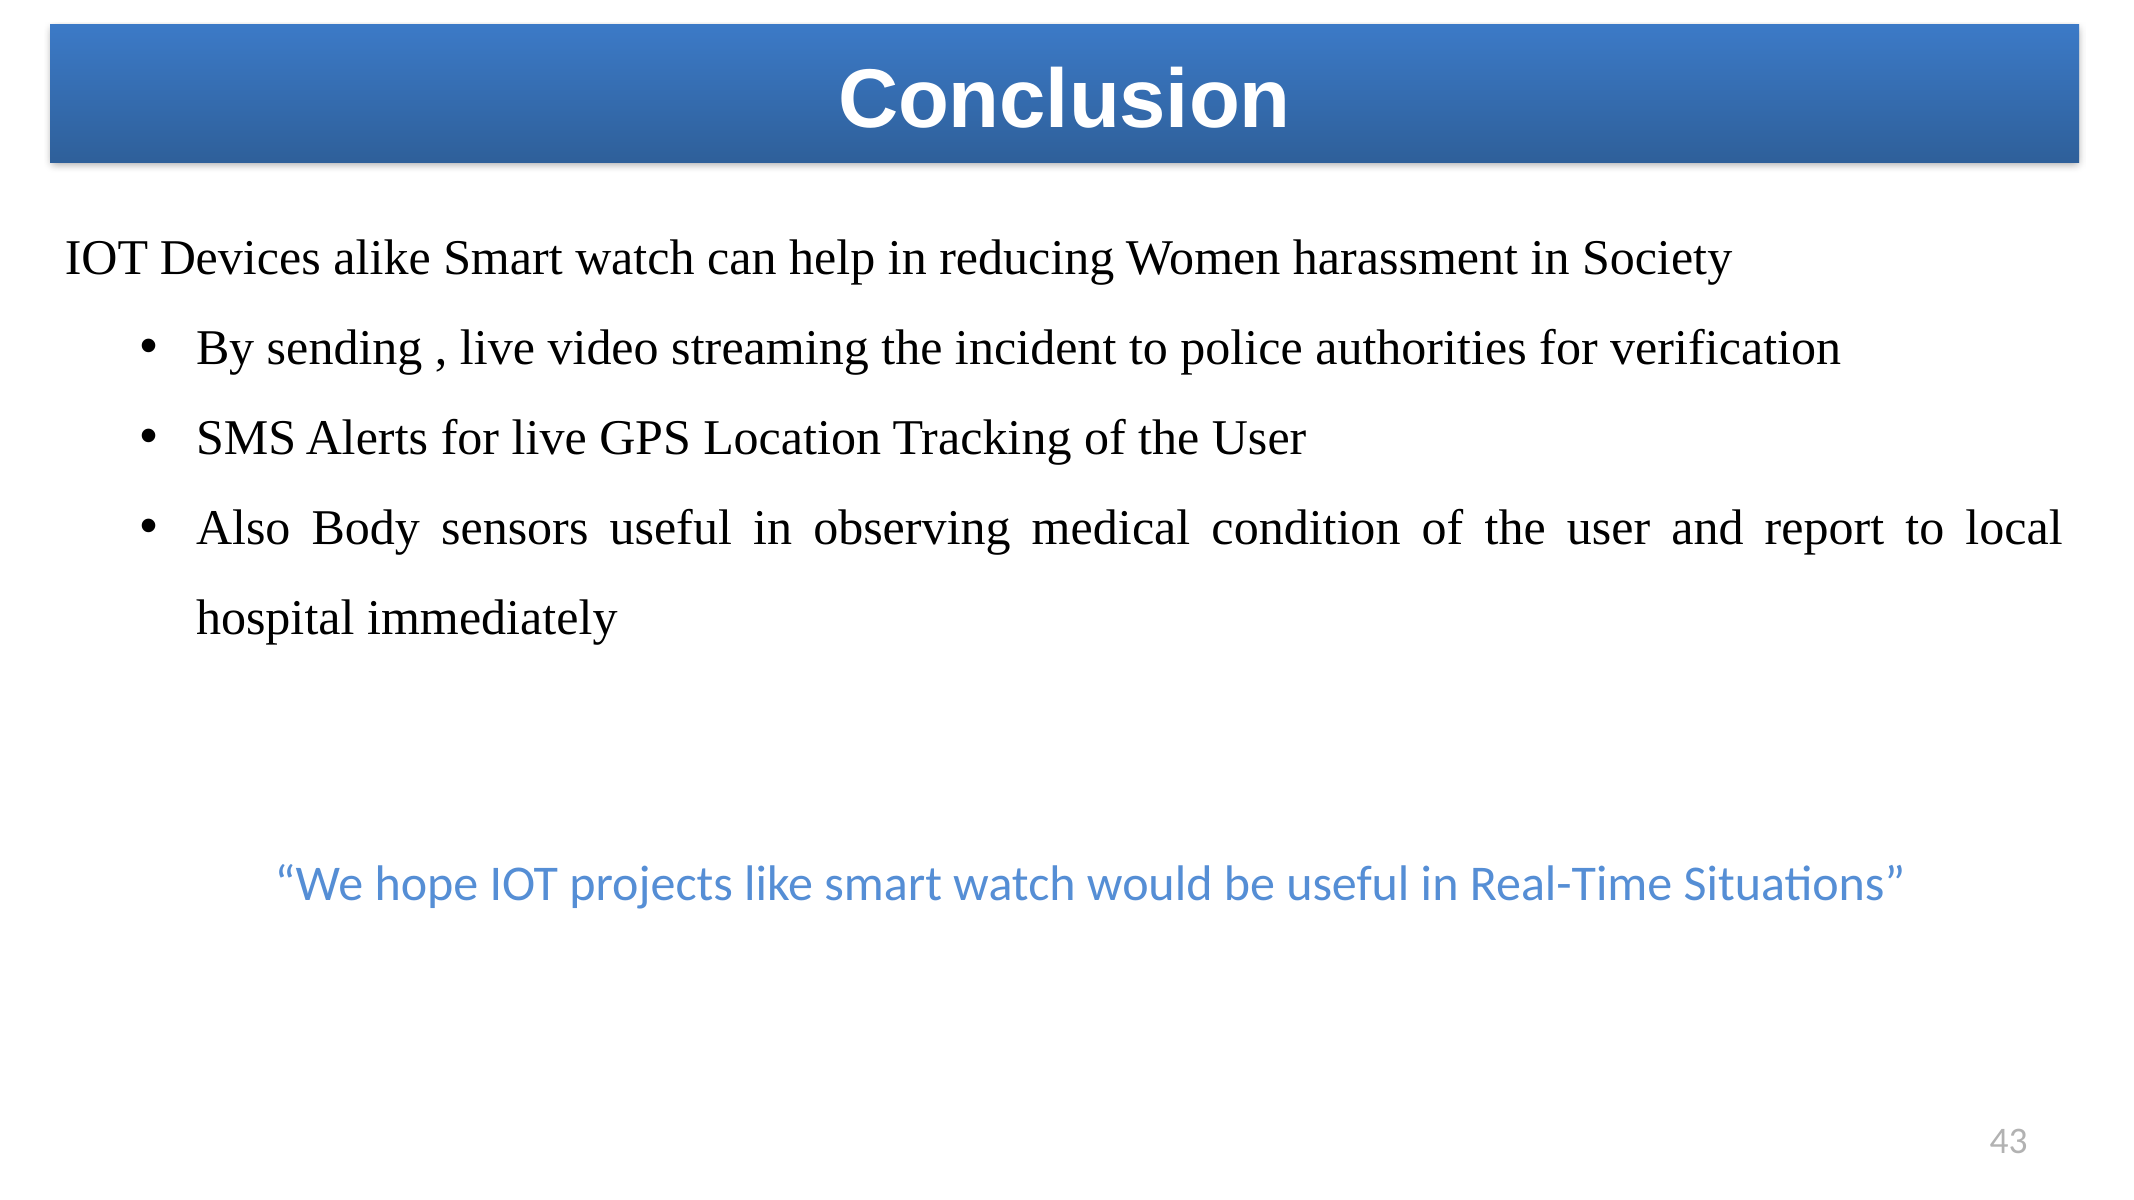

Conclusion
#
IOT Devices alike Smart watch can help in reducing Women harassment in Society
By sending , live video streaming the incident to police authorities for verification
SMS Alerts for live GPS Location Tracking of the User
Also Body sensors useful in observing medical condition of the user and report to local hospital immediately
“We hope IOT projects like smart watch would be useful in Real-Time Situations”
43